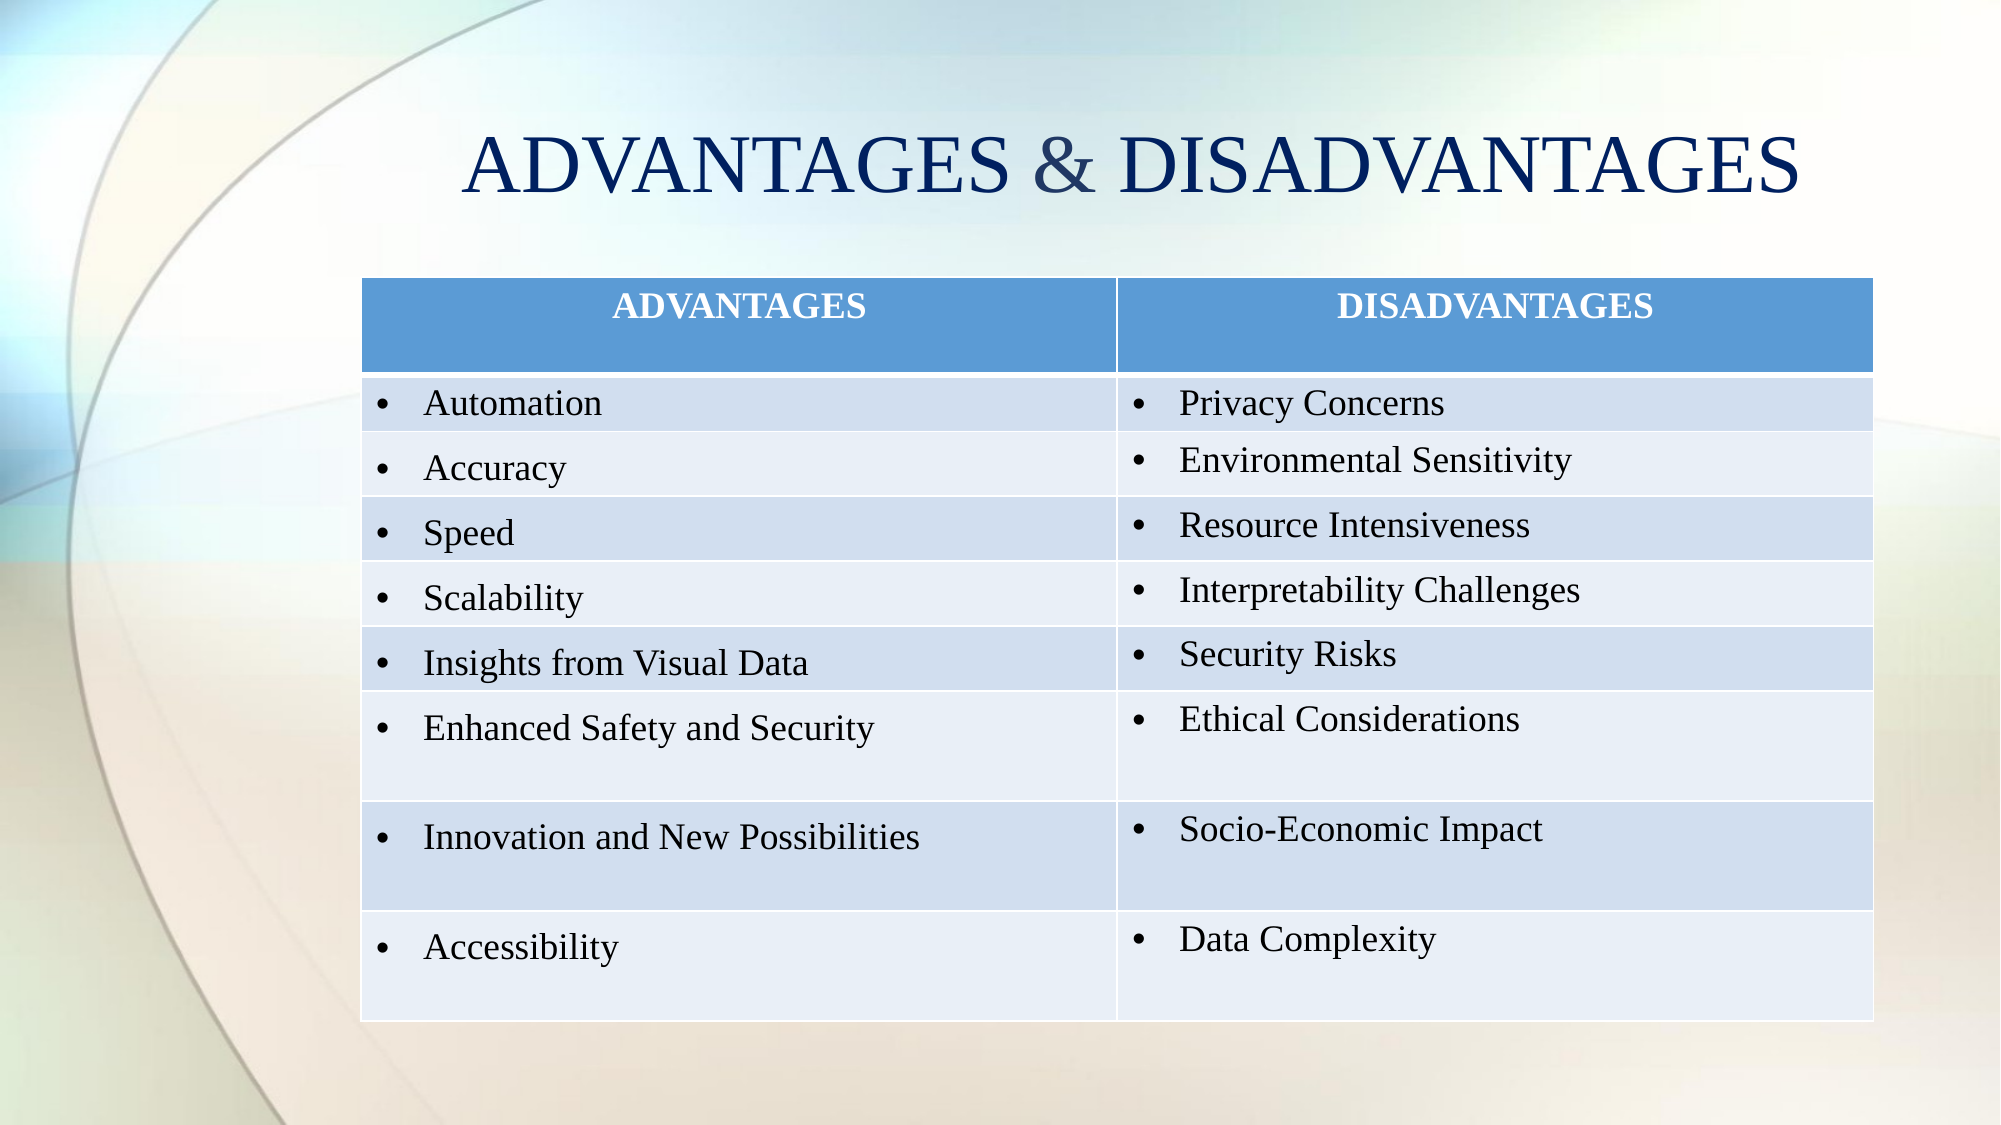

# ADVANTAGES & DISADVANTAGES
| ADVANTAGES | DISADVANTAGES |
| --- | --- |
| Automation | Privacy Concerns |
| Accuracy | Environmental Sensitivity |
| Speed | Resource Intensiveness |
| Scalability | Interpretability Challenges |
| Insights from Visual Data | Security Risks |
| Enhanced Safety and Security | Ethical Considerations |
| Innovation and New Possibilities | Socio-Economic Impact |
| Accessibility | Data Complexity |